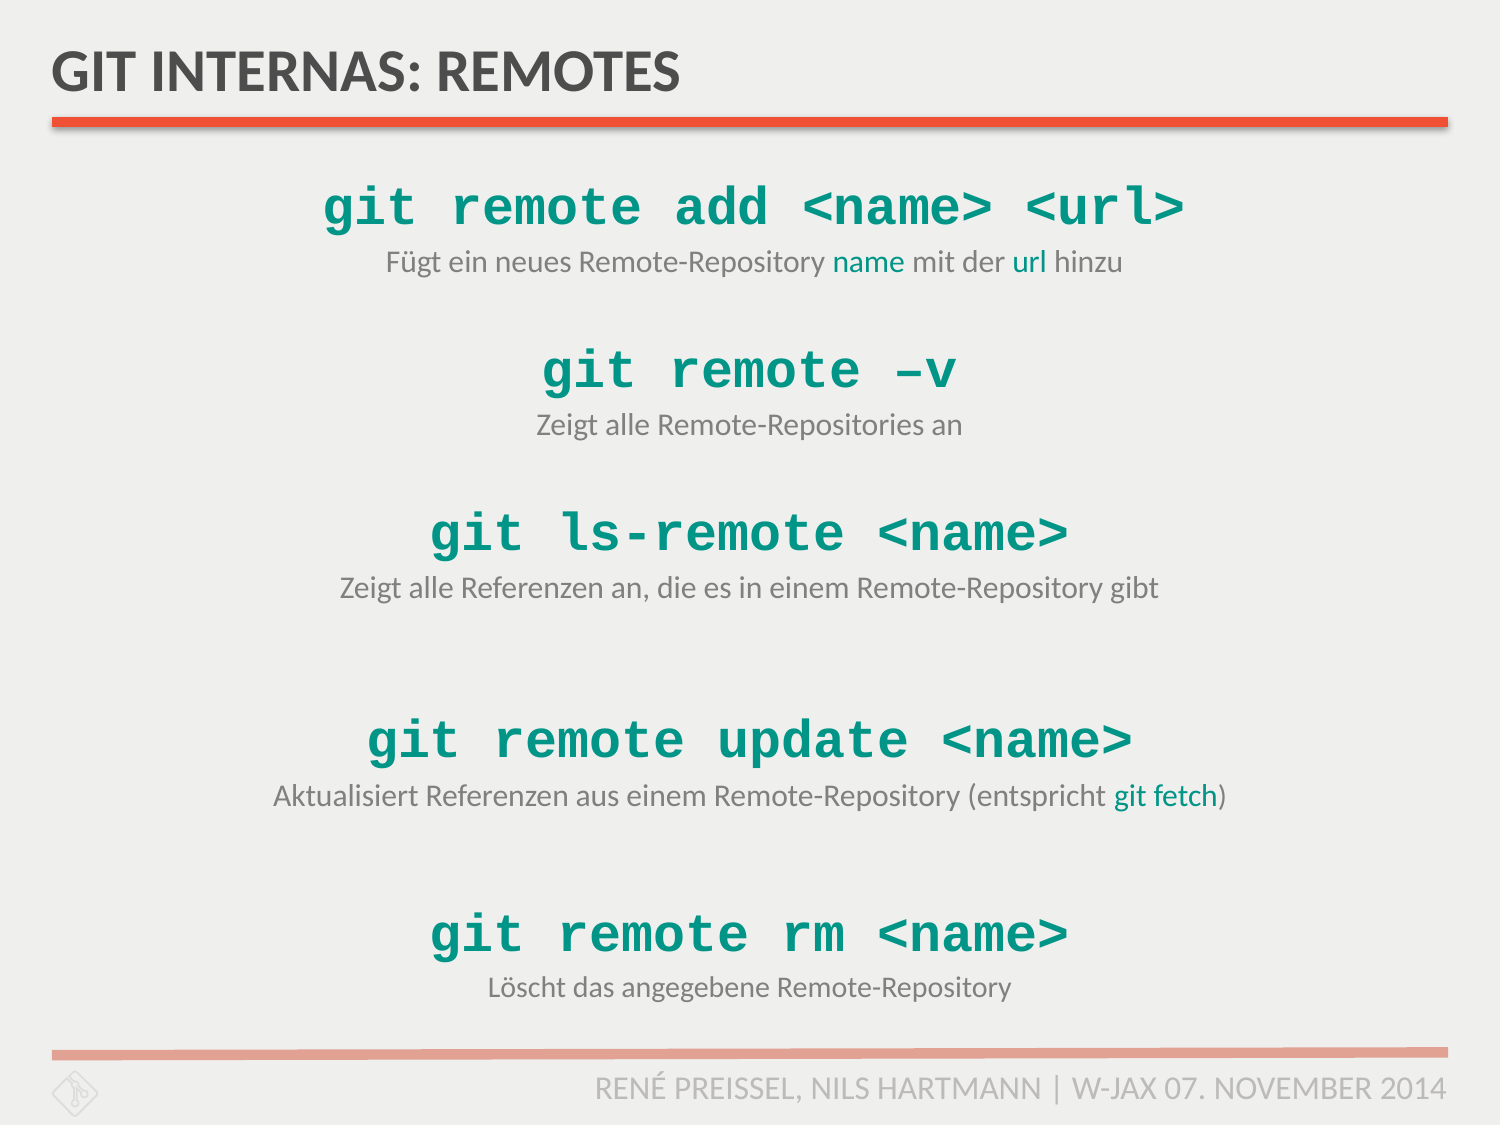

# GIT INTERNAS: REMOTES
git remote add <name> <url>
Fügt ein neues Remote-Repository name mit der url hinzu

git remote –v
Zeigt alle Remote-Repositories an

git ls-remote <name>
Zeigt alle Referenzen an, die es in einem Remote-Repository gibt

git remote update <name>
Aktualisiert Referenzen aus einem Remote-Repository (entspricht git fetch)

git remote rm <name>
Löscht das angegebene Remote-Repository